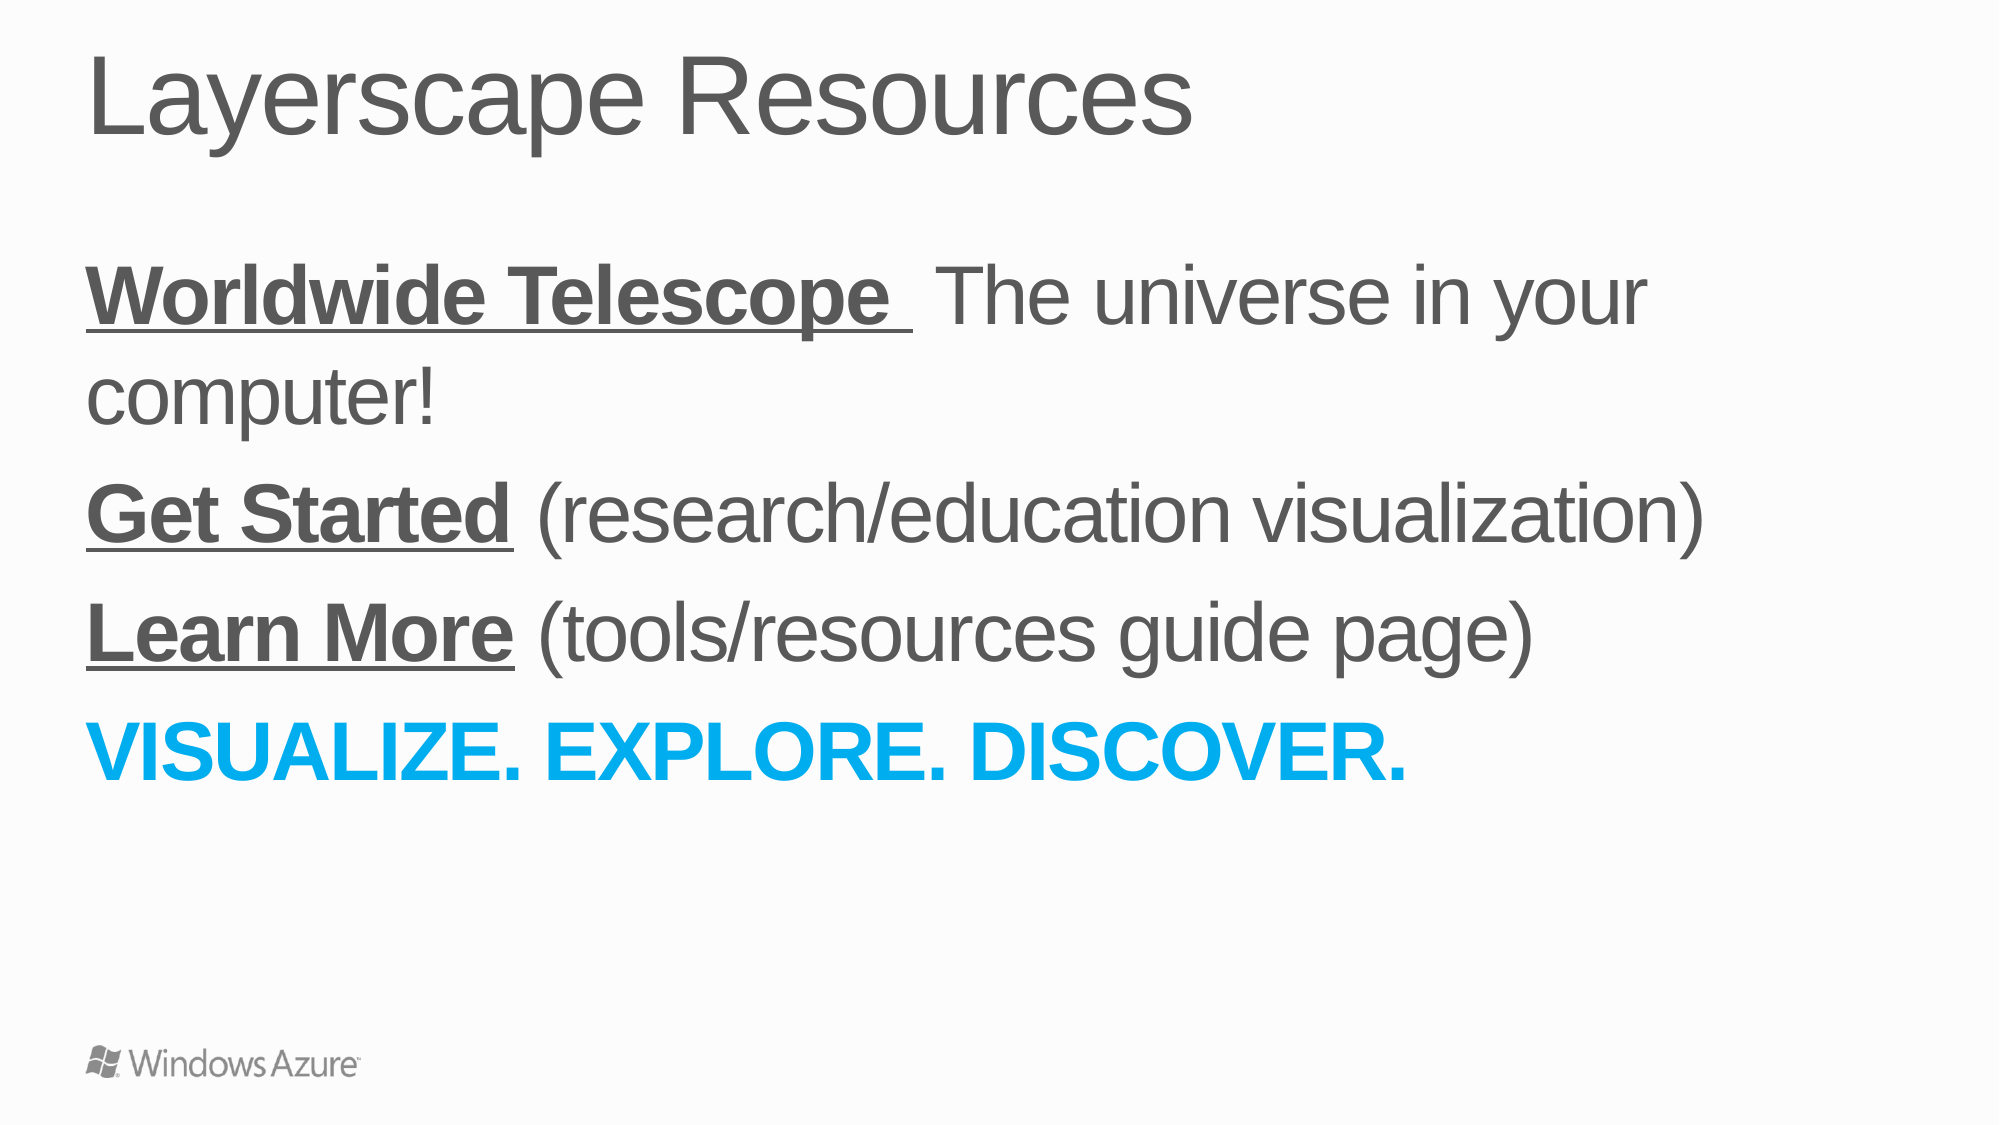

# Layerscape Resources
Worldwide Telescope  The universe in your computer!
Get Started (research/education visualization)
Learn More (tools/resources guide page)
VISUALIZE. EXPLORE. DISCOVER.